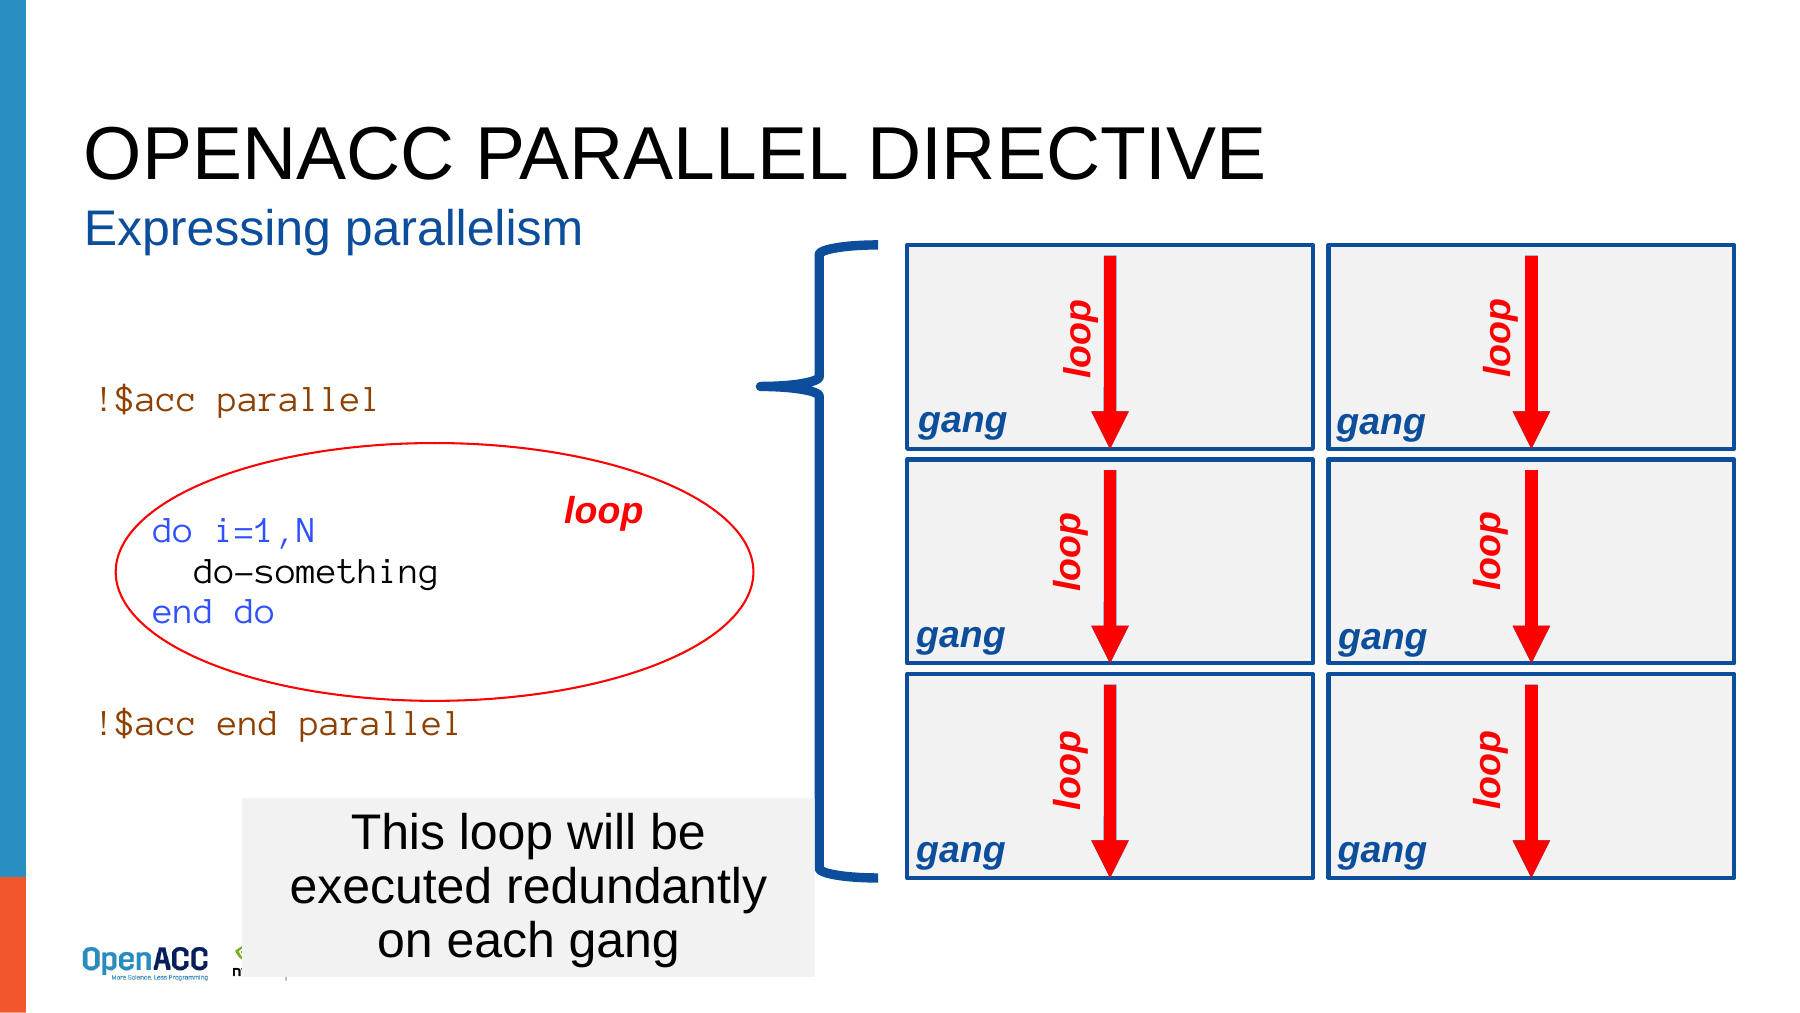

# OPENACC PARALLEL DIRECTIVE
Expressing parallelism

loop
loop
!$acc parallel

!$acc end parallel
gang
gang

loop
do i=1,N
  do-something
end do
loop
loop
gang
gang

loop
loop
This loop will be executed redundantly on each gang
gang
gang